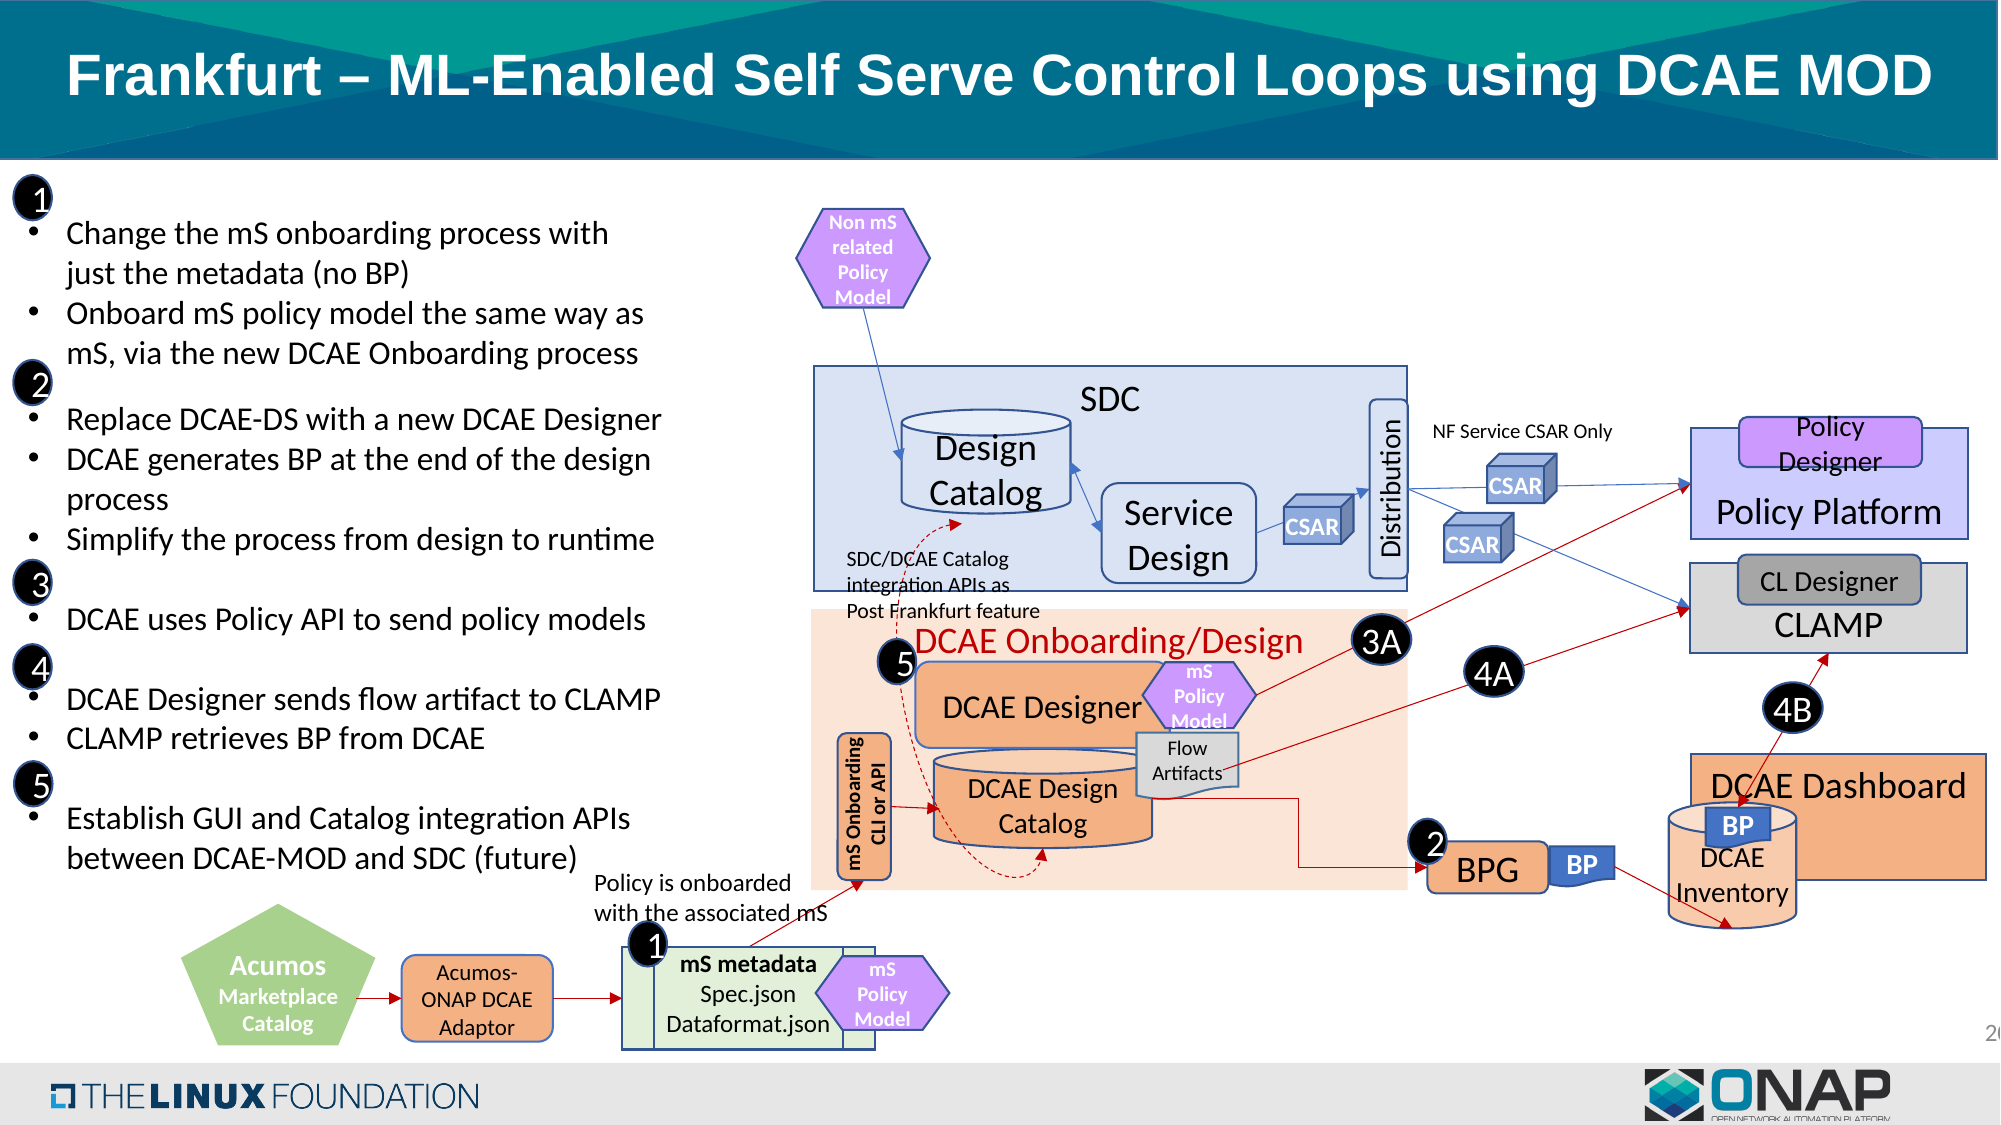

# Frankfurt – ML-Enabled Self Serve Control Loops using DCAE MOD
1
Change the mS onboarding process with just the metadata (no BP)
Onboard mS policy model the same way as mS, via the new DCAE Onboarding process

Replace DCAE-DS with a new DCAE Designer
DCAE generates BP at the end of the design process
Simplify the process from design to runtime

DCAE uses Policy API to send policy models

DCAE Designer sends flow artifact to CLAMP
CLAMP retrieves BP from DCAE

Establish GUI and Catalog integration APIs between DCAE-MOD and SDC (future)
Non mS related Policy Model
2
SDC
Design Catalog
NF Service CSAR Only
Policy Designer
Policy Platform
CSAR
Distribution
Service
Design
CSAR
CSAR
SDC/DCAE Catalog integration APIs as
Post Frankfurt feature
CL Designer
3
CLAMP
DCAE Onboarding/Design
3A
5
4
4A
DCAE Designer
mS Policy Model
4B
Flow Artifacts
DCAE Design Catalog
DCAE Dashboard
5
 mS Onboarding  CLI or API
DCAE Inventory
BP
2
BPG
BP
Policy is onboarded with the associated mS
Acumos
Marketplace Catalog
1
mS metadata
Spec.json
Dataformat.json
Acumos-ONAP DCAE Adaptor
mS Policy Model
20